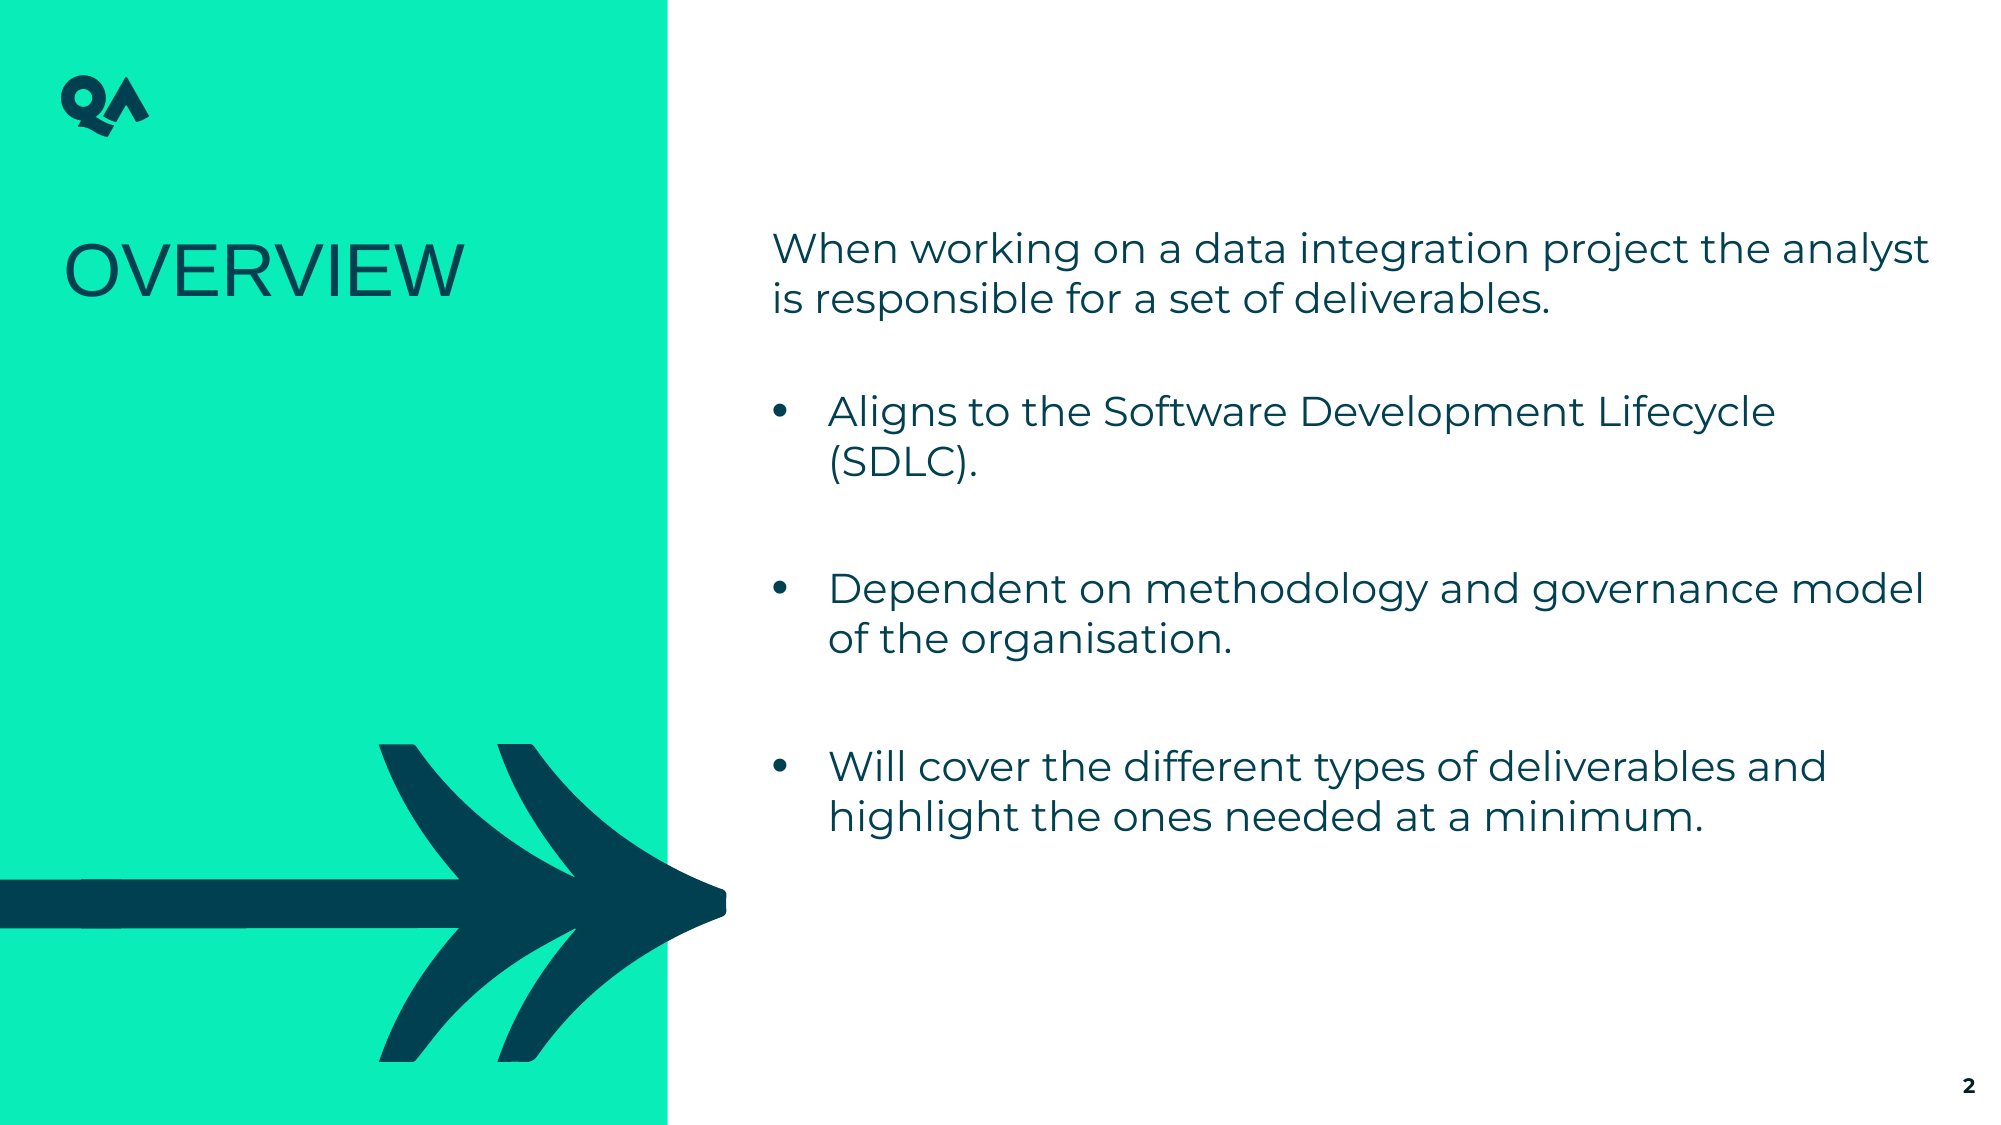

Overview
When working on a data integration project the analyst is responsible for a set of deliverables.
Aligns to the Software Development Lifecycle (SDLC).

Dependent on methodology and governance model of the organisation.

Will cover the different types of deliverables and highlight the ones needed at a minimum.

2